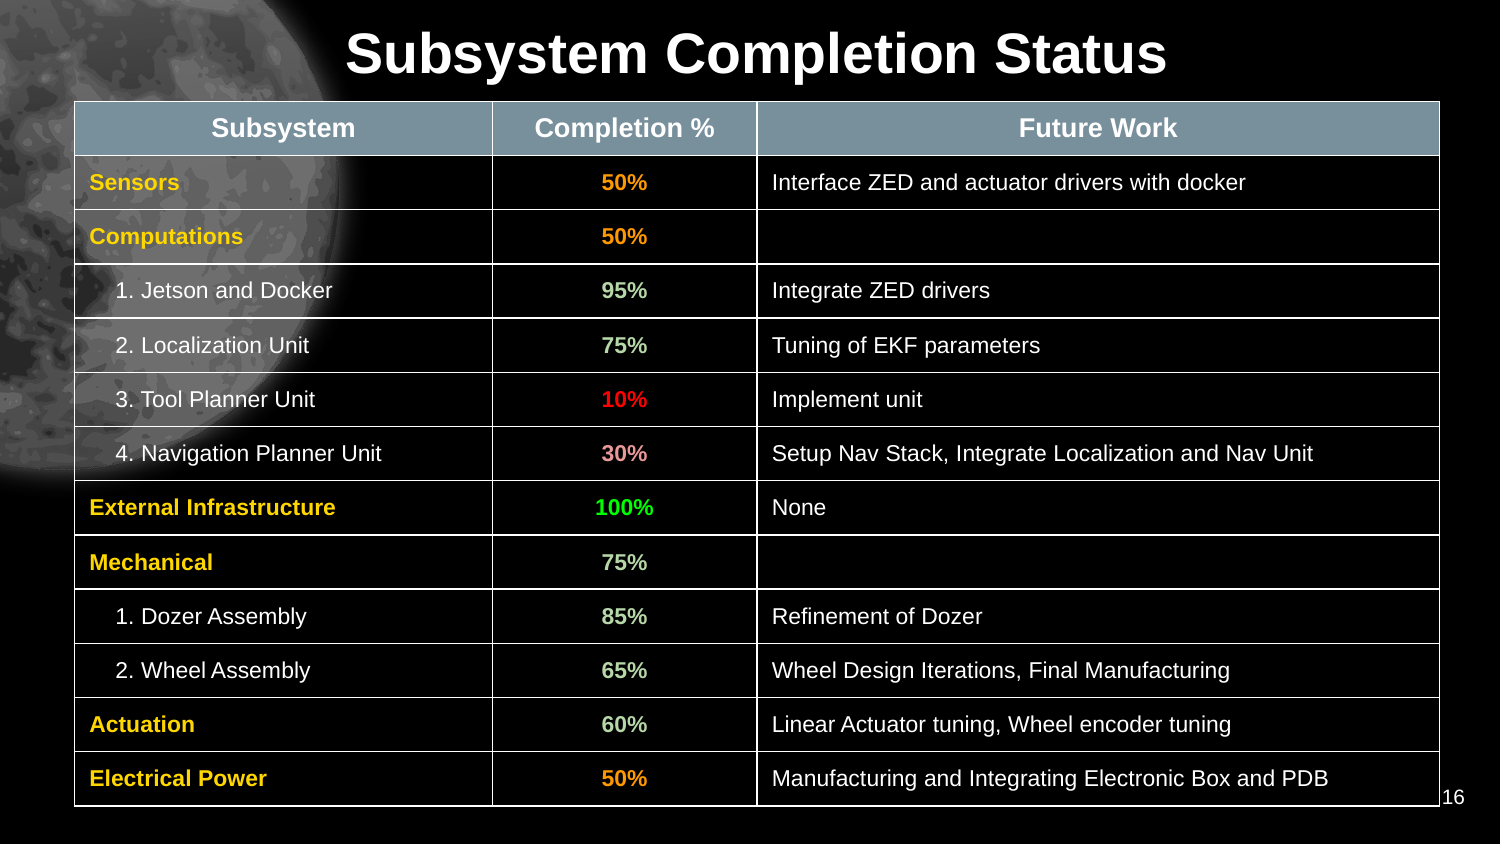

# Subsystem Completion Status
| Subsystem | Completion % | Future Work |
| --- | --- | --- |
| Sensors | 50% | Interface ZED and actuator drivers with docker |
| Computations | 50% |  |
| 1. Jetson and Docker | 95% | Integrate ZED drivers |
| 2. Localization Unit | 75% | Tuning of EKF parameters |
| 3. Tool Planner Unit | 10% | Implement unit |
| 4. Navigation Planner Unit | 30% | Setup Nav Stack, Integrate Localization and Nav Unit |
| External Infrastructure | 100% | None |
| Mechanical | 75% |  |
| 1. Dozer Assembly | 85% | Refinement of Dozer |
| 2. Wheel Assembly | 65% | Wheel Design Iterations, Final Manufacturing |
| Actuation | 60% | Linear Actuator tuning, Wheel encoder tuning |
| Electrical Power | 50% | Manufacturing and Integrating Electronic Box and PDB |
16